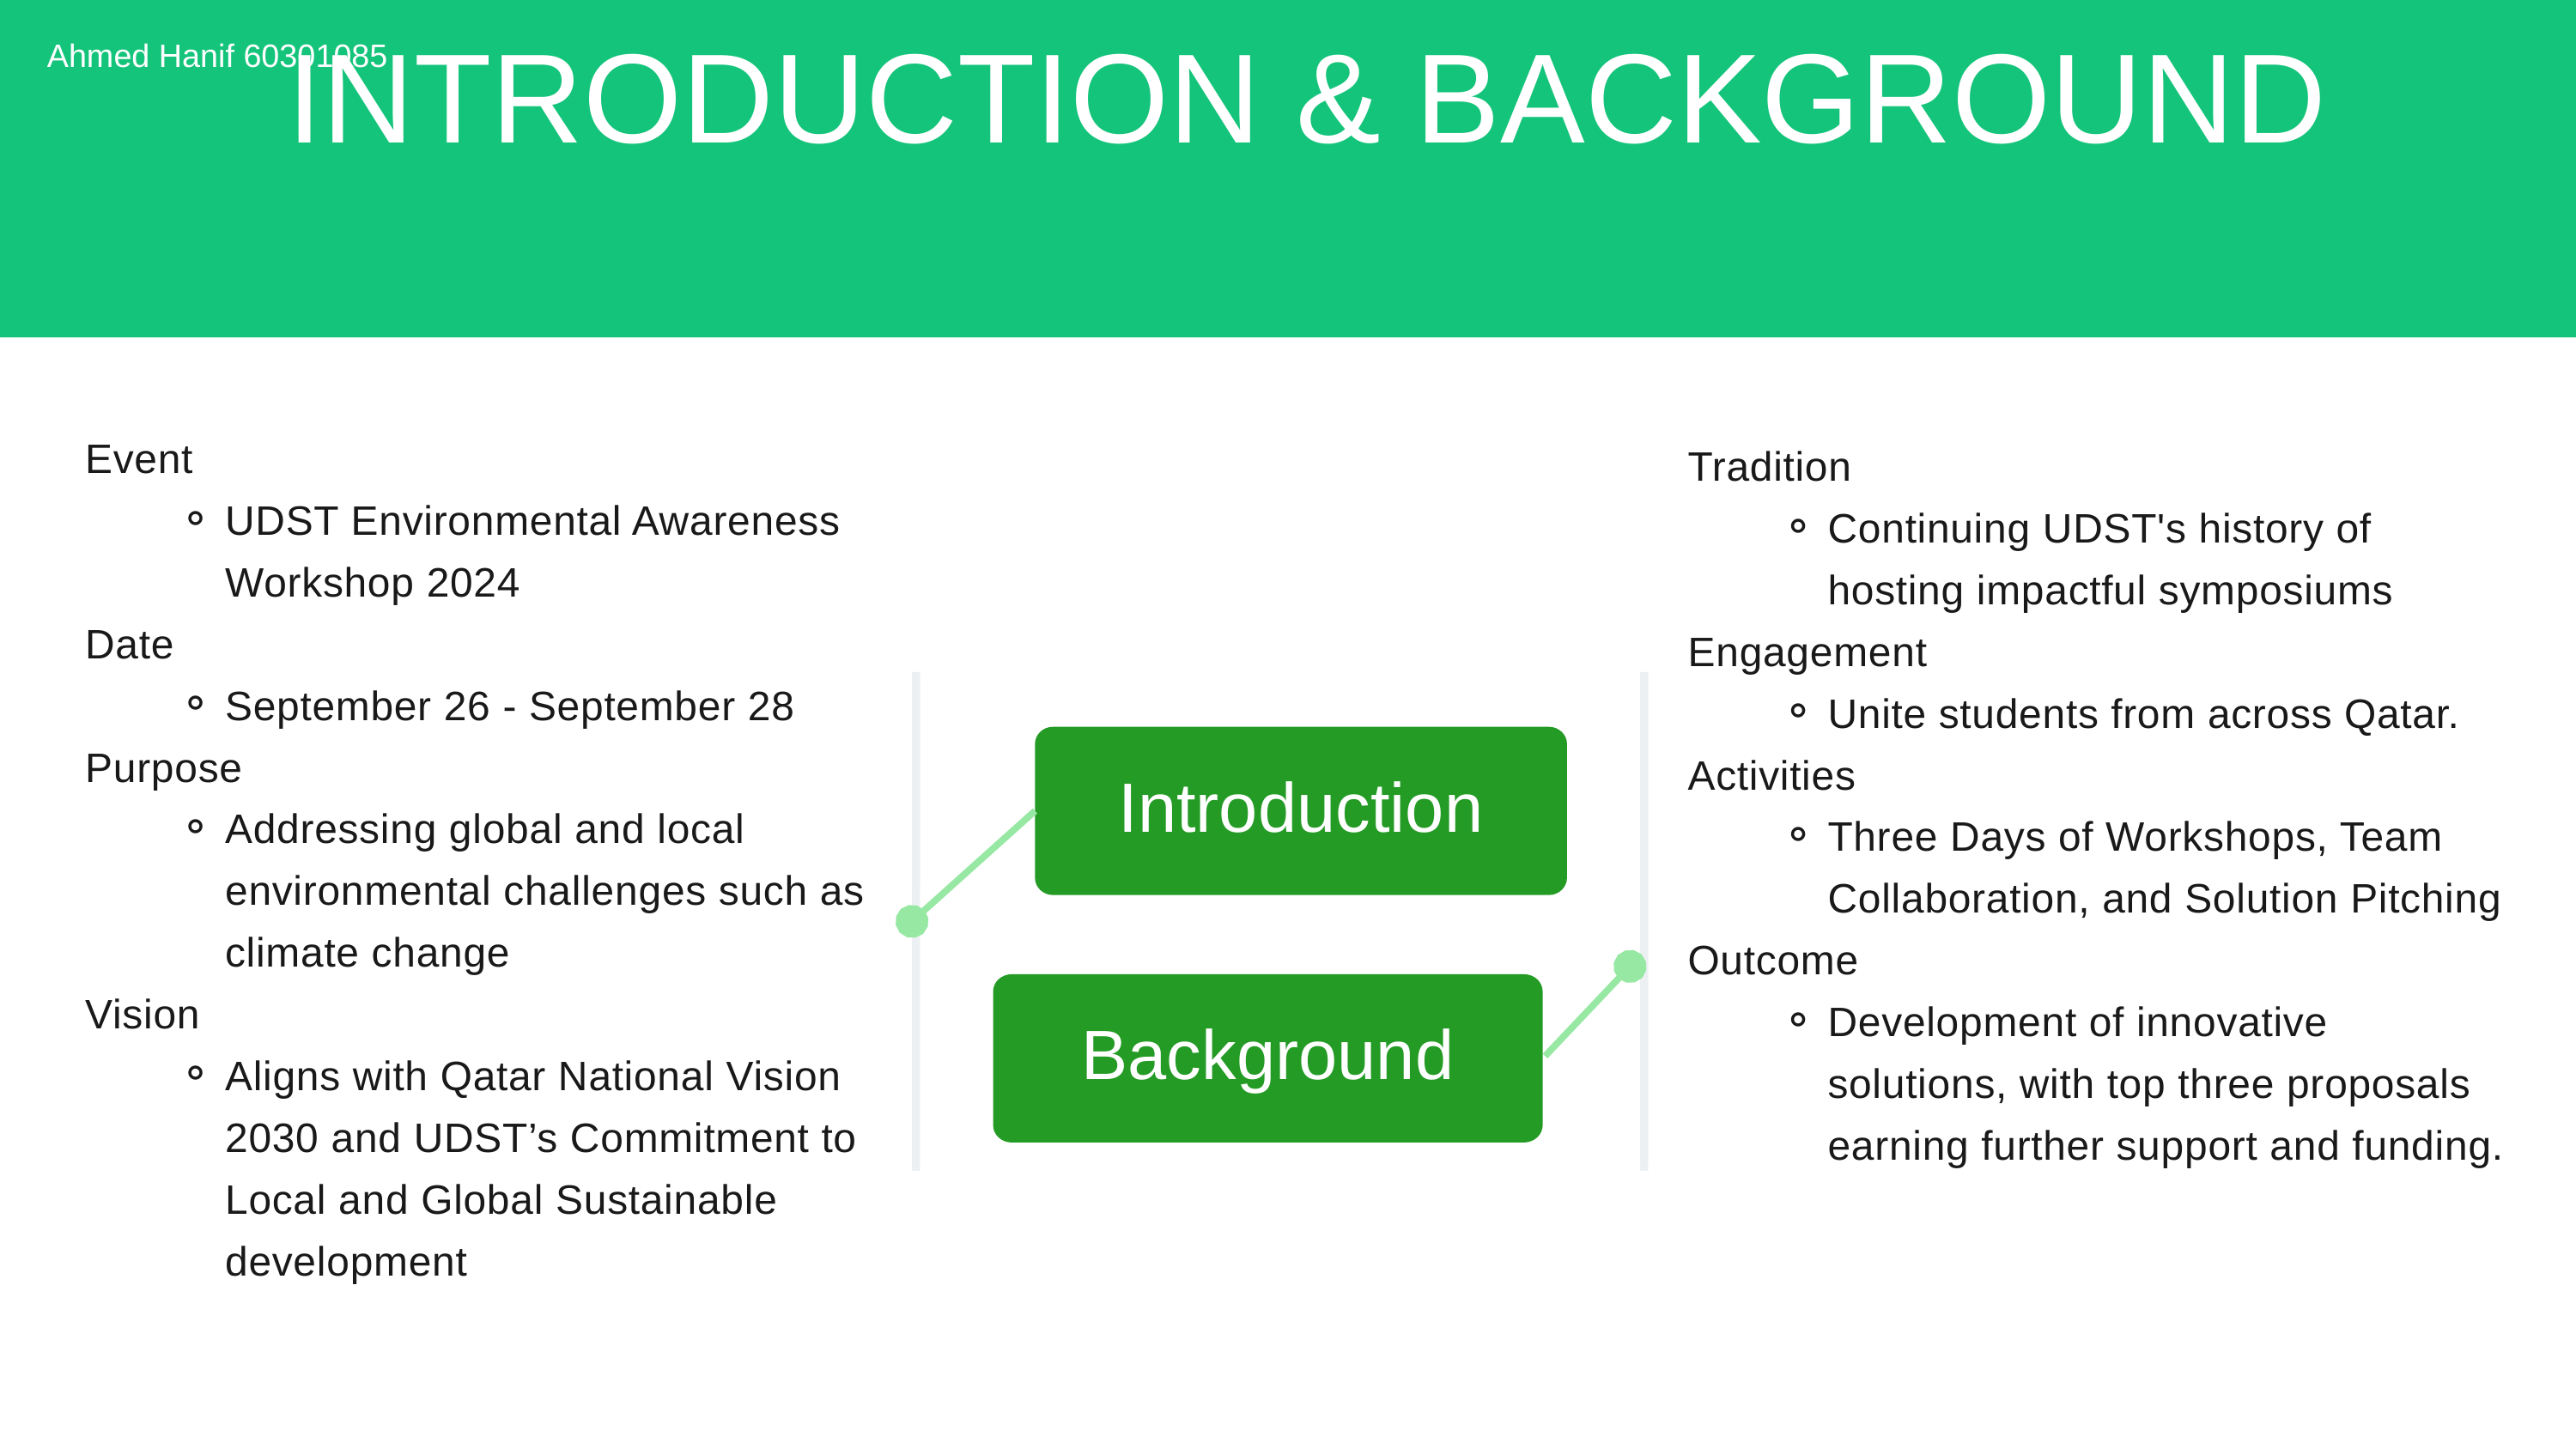

INTRODUCTION & BACKGROUND
Ahmed Hanif 60301085
Event
UDST Environmental Awareness Workshop 2024
Date
September 26 - September 28
Purpose
Addressing global and local environmental challenges such as climate change
Vision
Aligns with Qatar National Vision 2030 and UDST’s Commitment to Local and Global Sustainable development

Tradition
Continuing UDST's history of hosting impactful symposiums
Engagement
Unite students from across Qatar.
Activities
Three Days of Workshops, Team Collaboration, and Solution Pitching
Outcome
Development of innovative solutions, with top three proposals earning further support and funding.

Introduction

Background